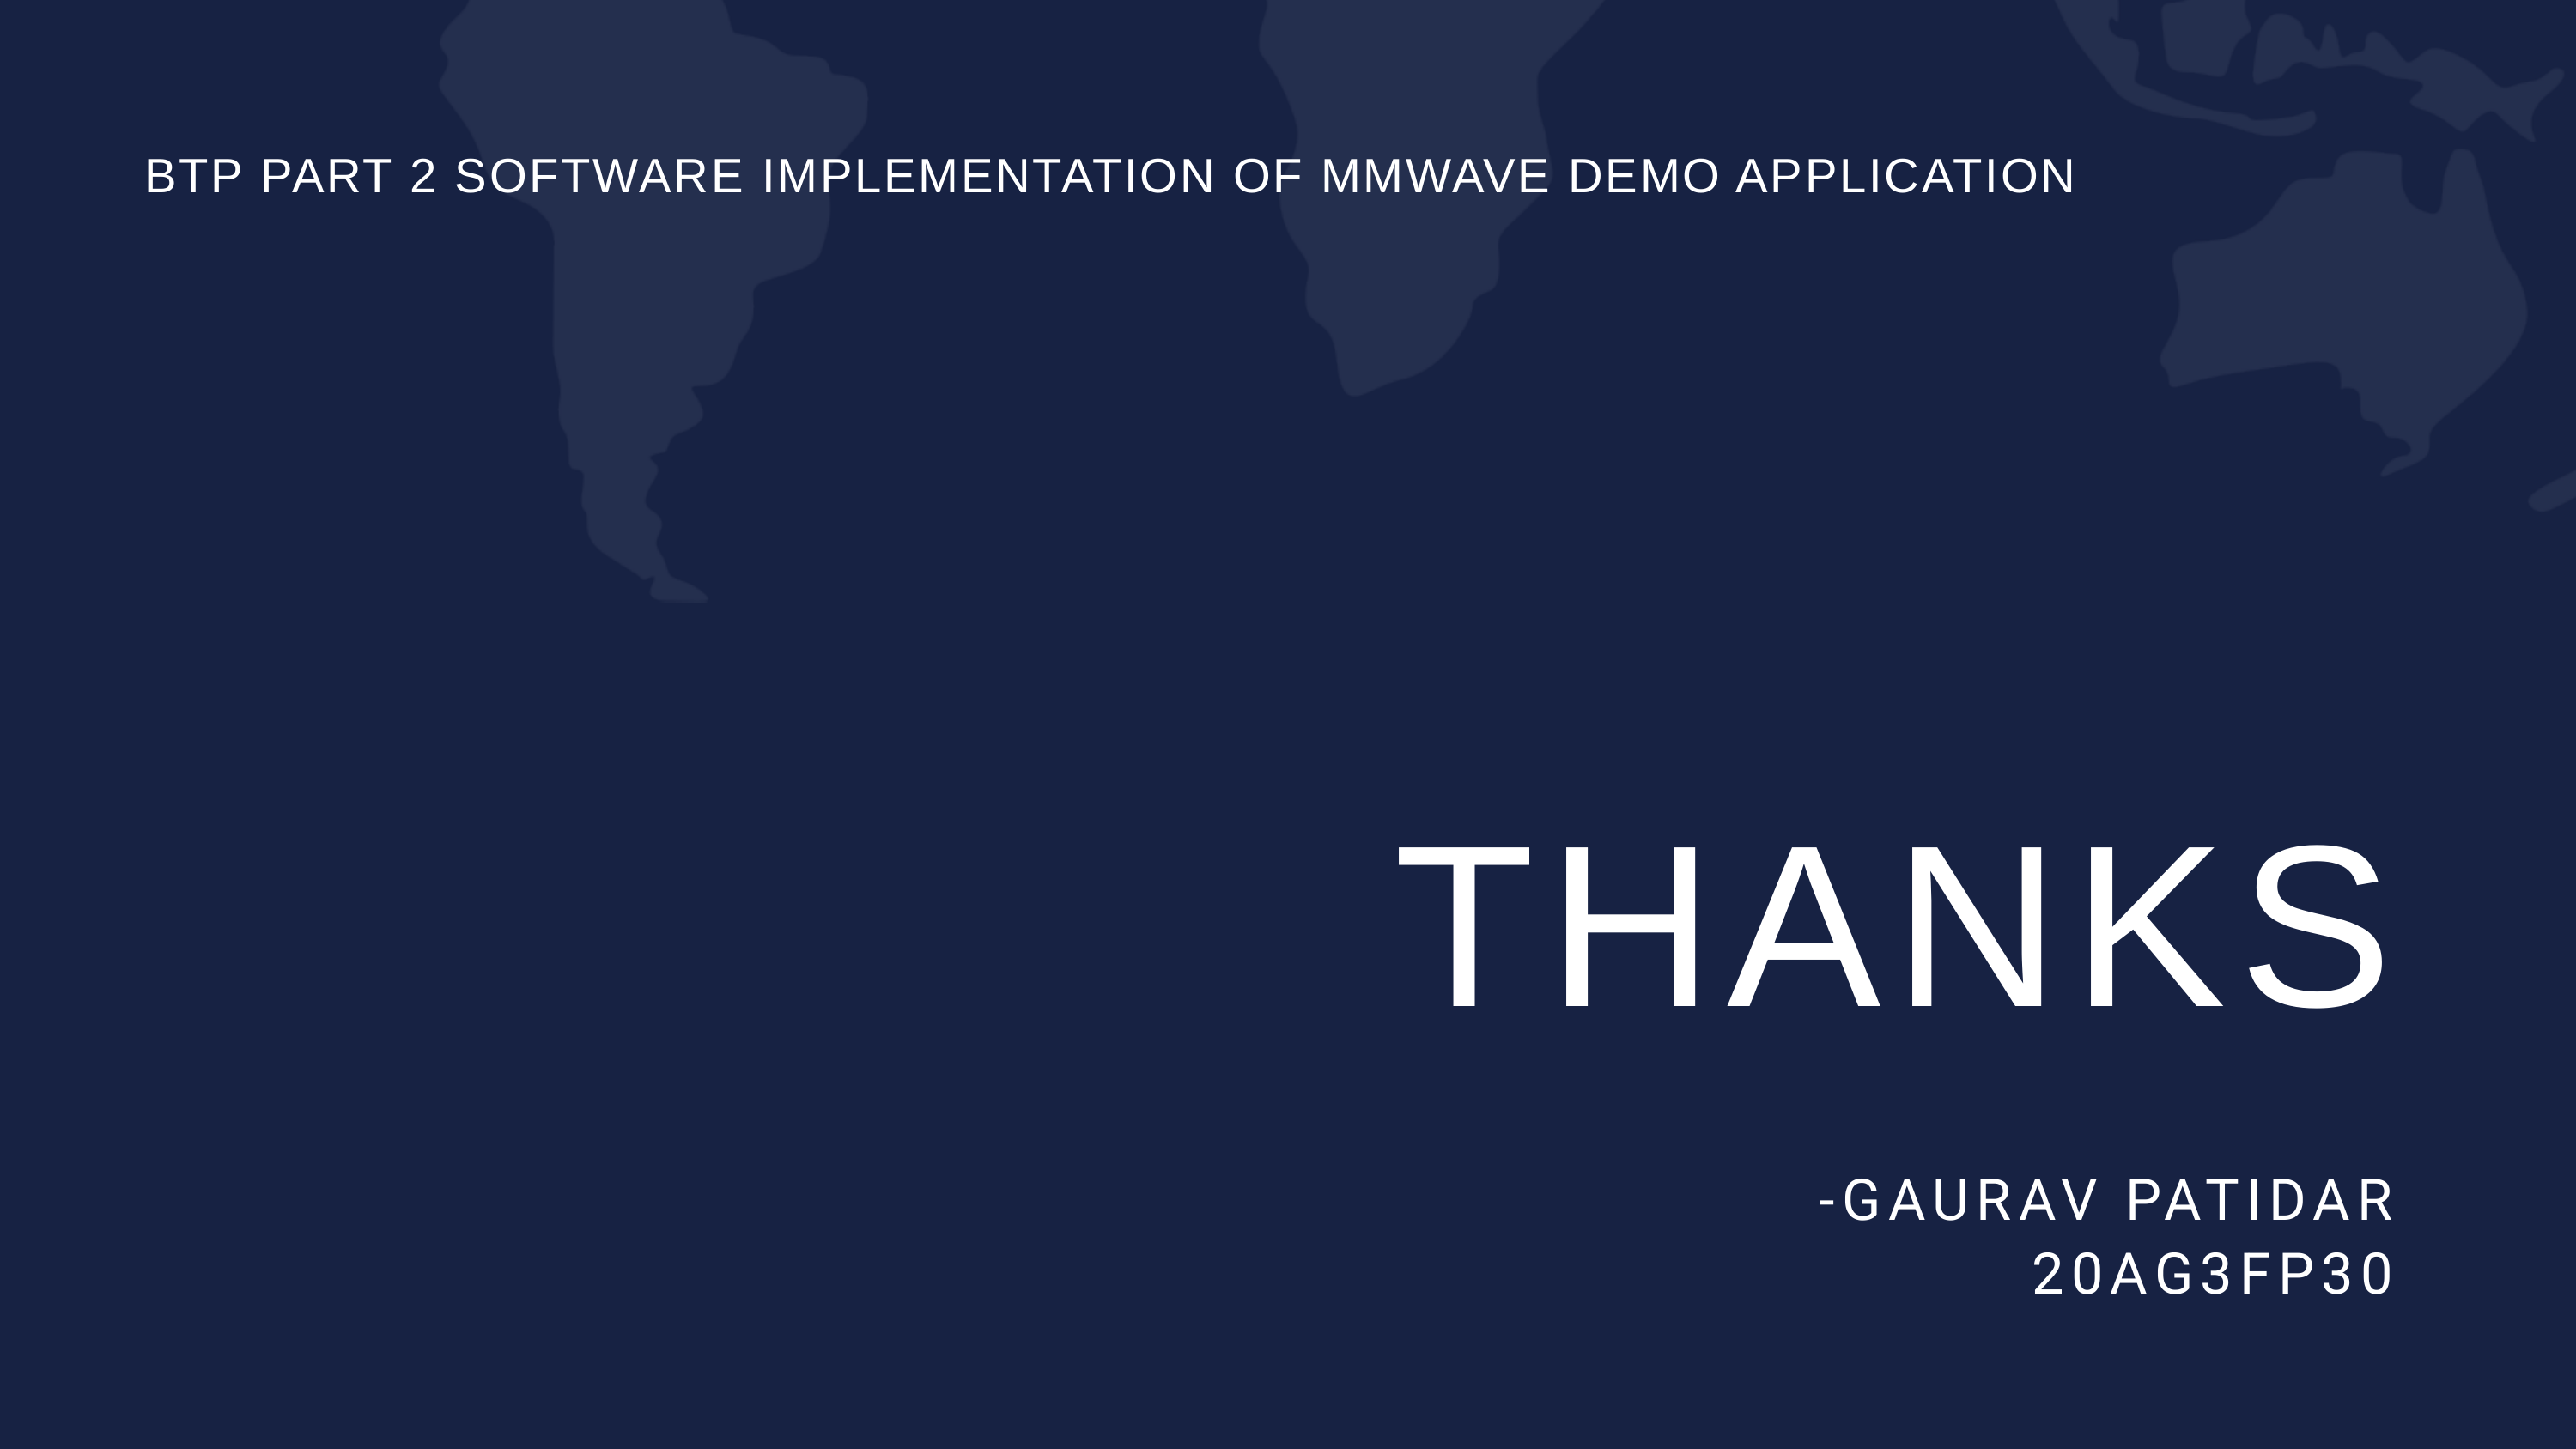

BTP PART 2 SOFTWARE IMPLEMENTATION OF MMWAVE DEMO APPLICATION
THANKS
-GAURAV PATIDAR
20AG3FP30